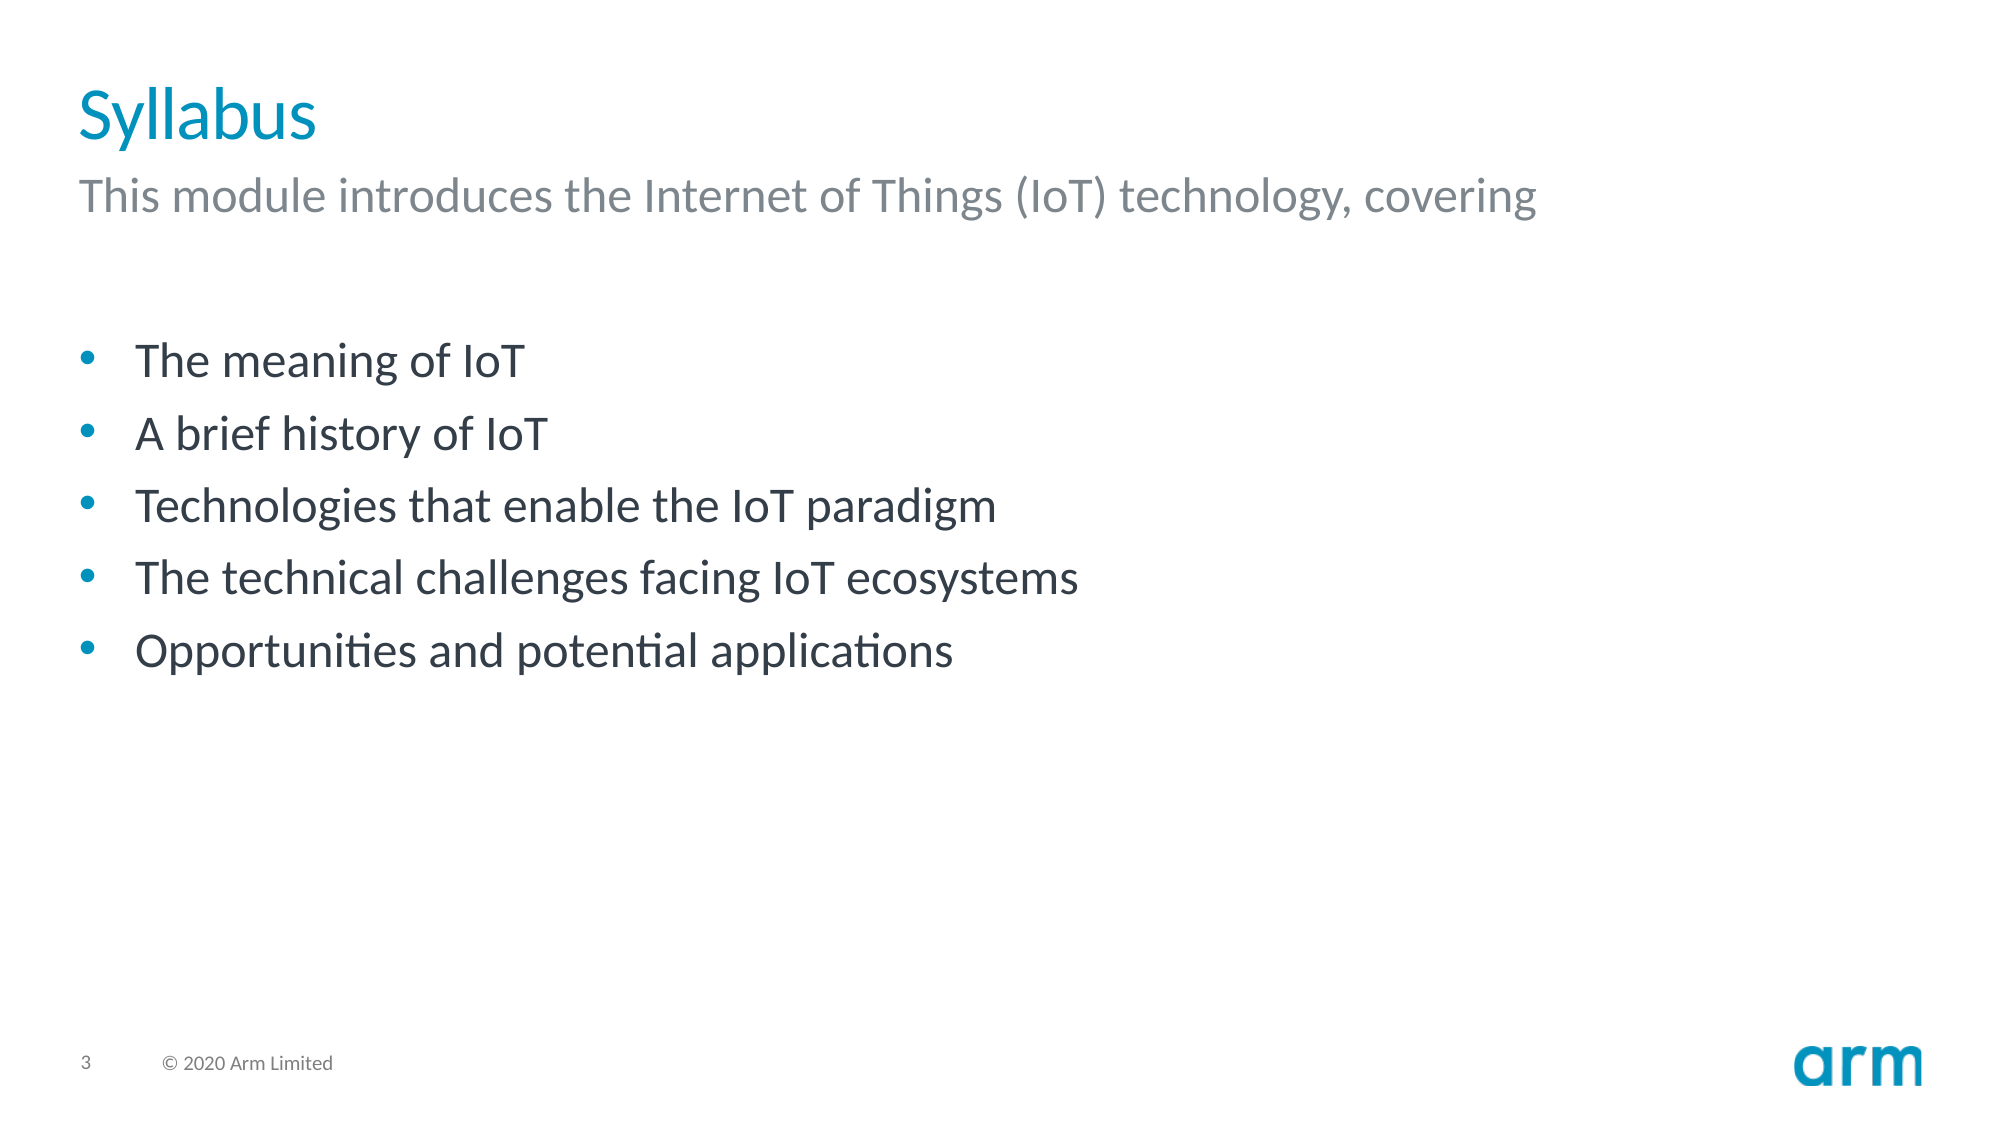

# Syllabus
This module introduces the Internet of Things (IoT) technology, covering

The meaning of IoT
A brief history of IoT
Technologies that enable the IoT paradigm
The technical challenges facing IoT ecosystems
Opportunities and potential applications